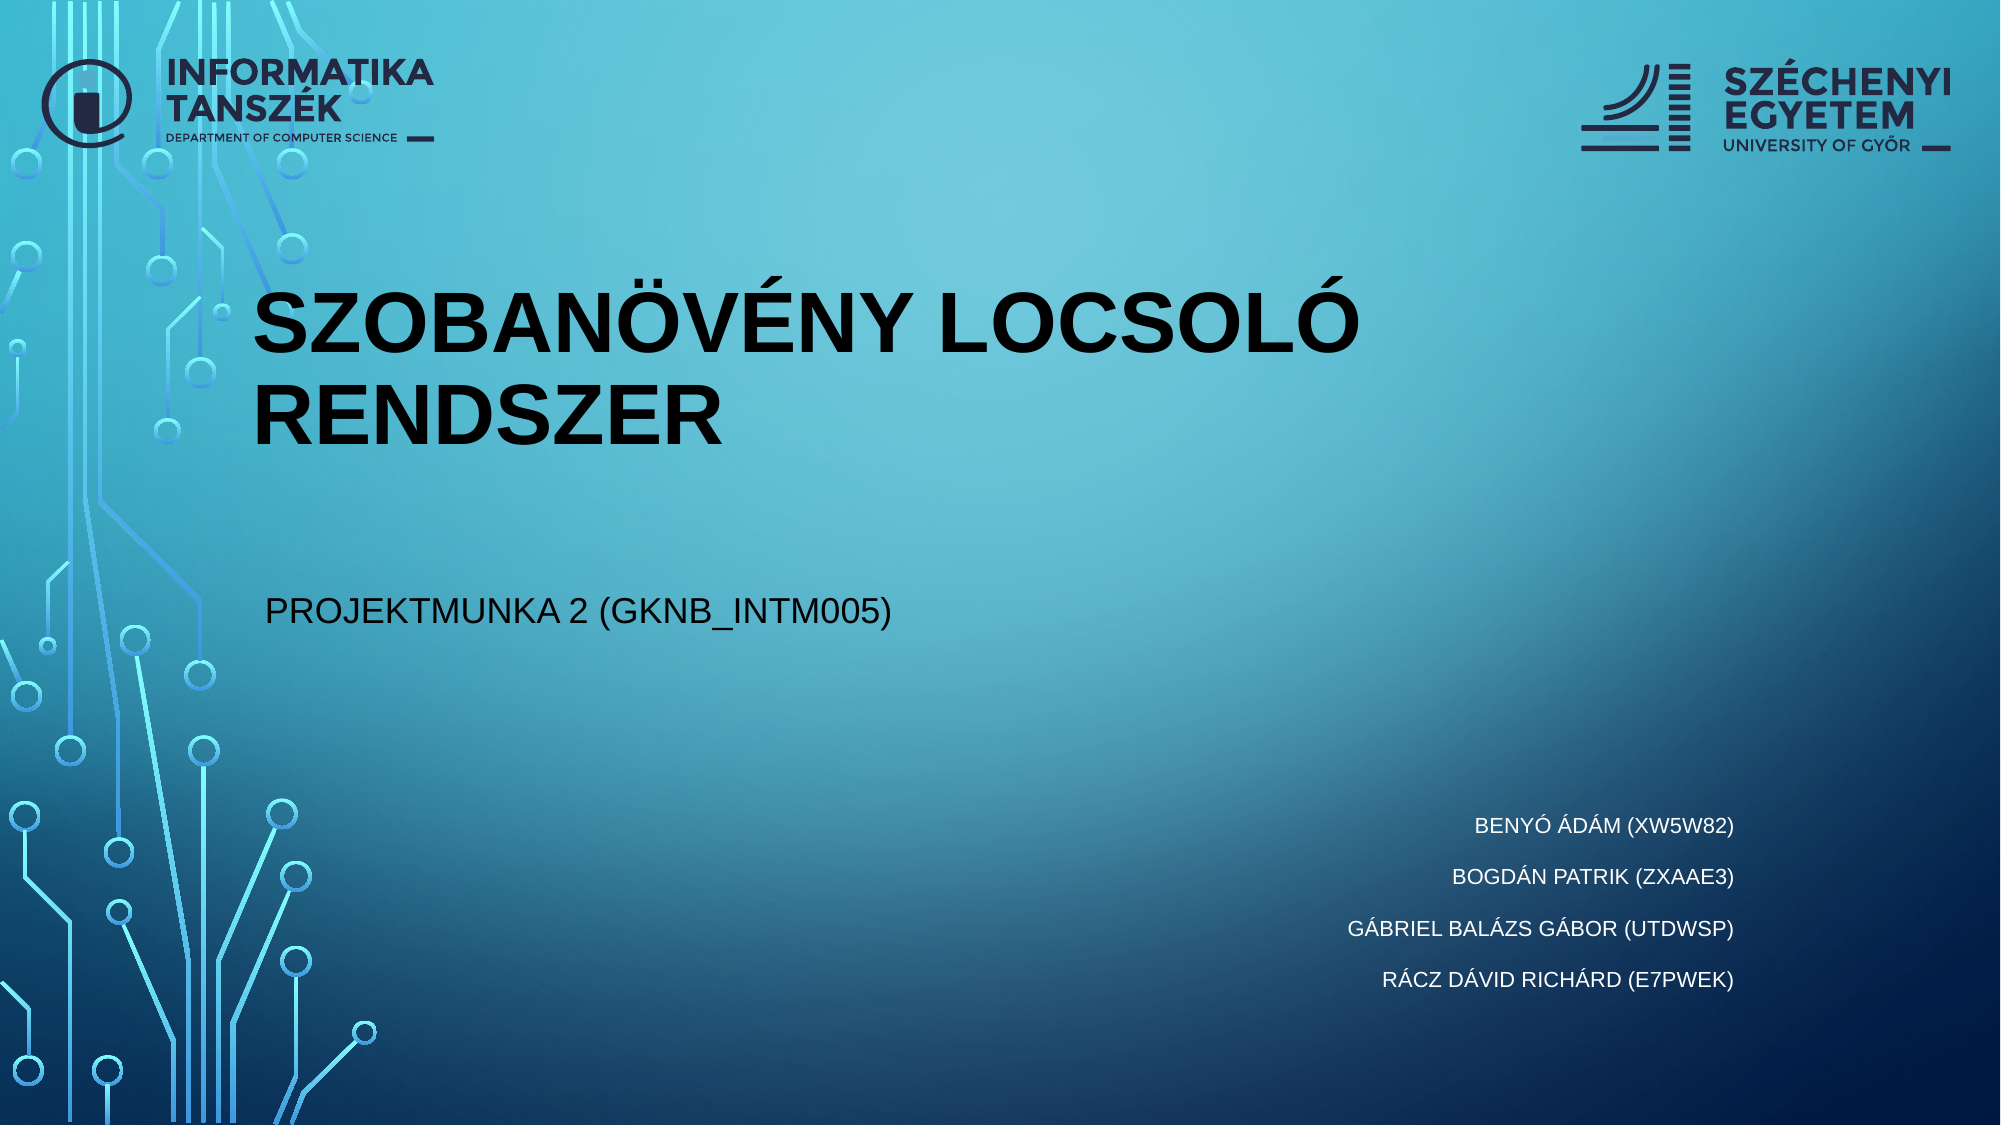

# Szobanövény locsoló rendszer
Projektmunka 2 (GKNB_INTM005)

Benyó Ádám (XW5W82)
Bogdán Patrik (ZXAAE3)
Gábriel Balázs Gábor (UTDWSP)
Rácz Dávid Richárd (E7PWEK)